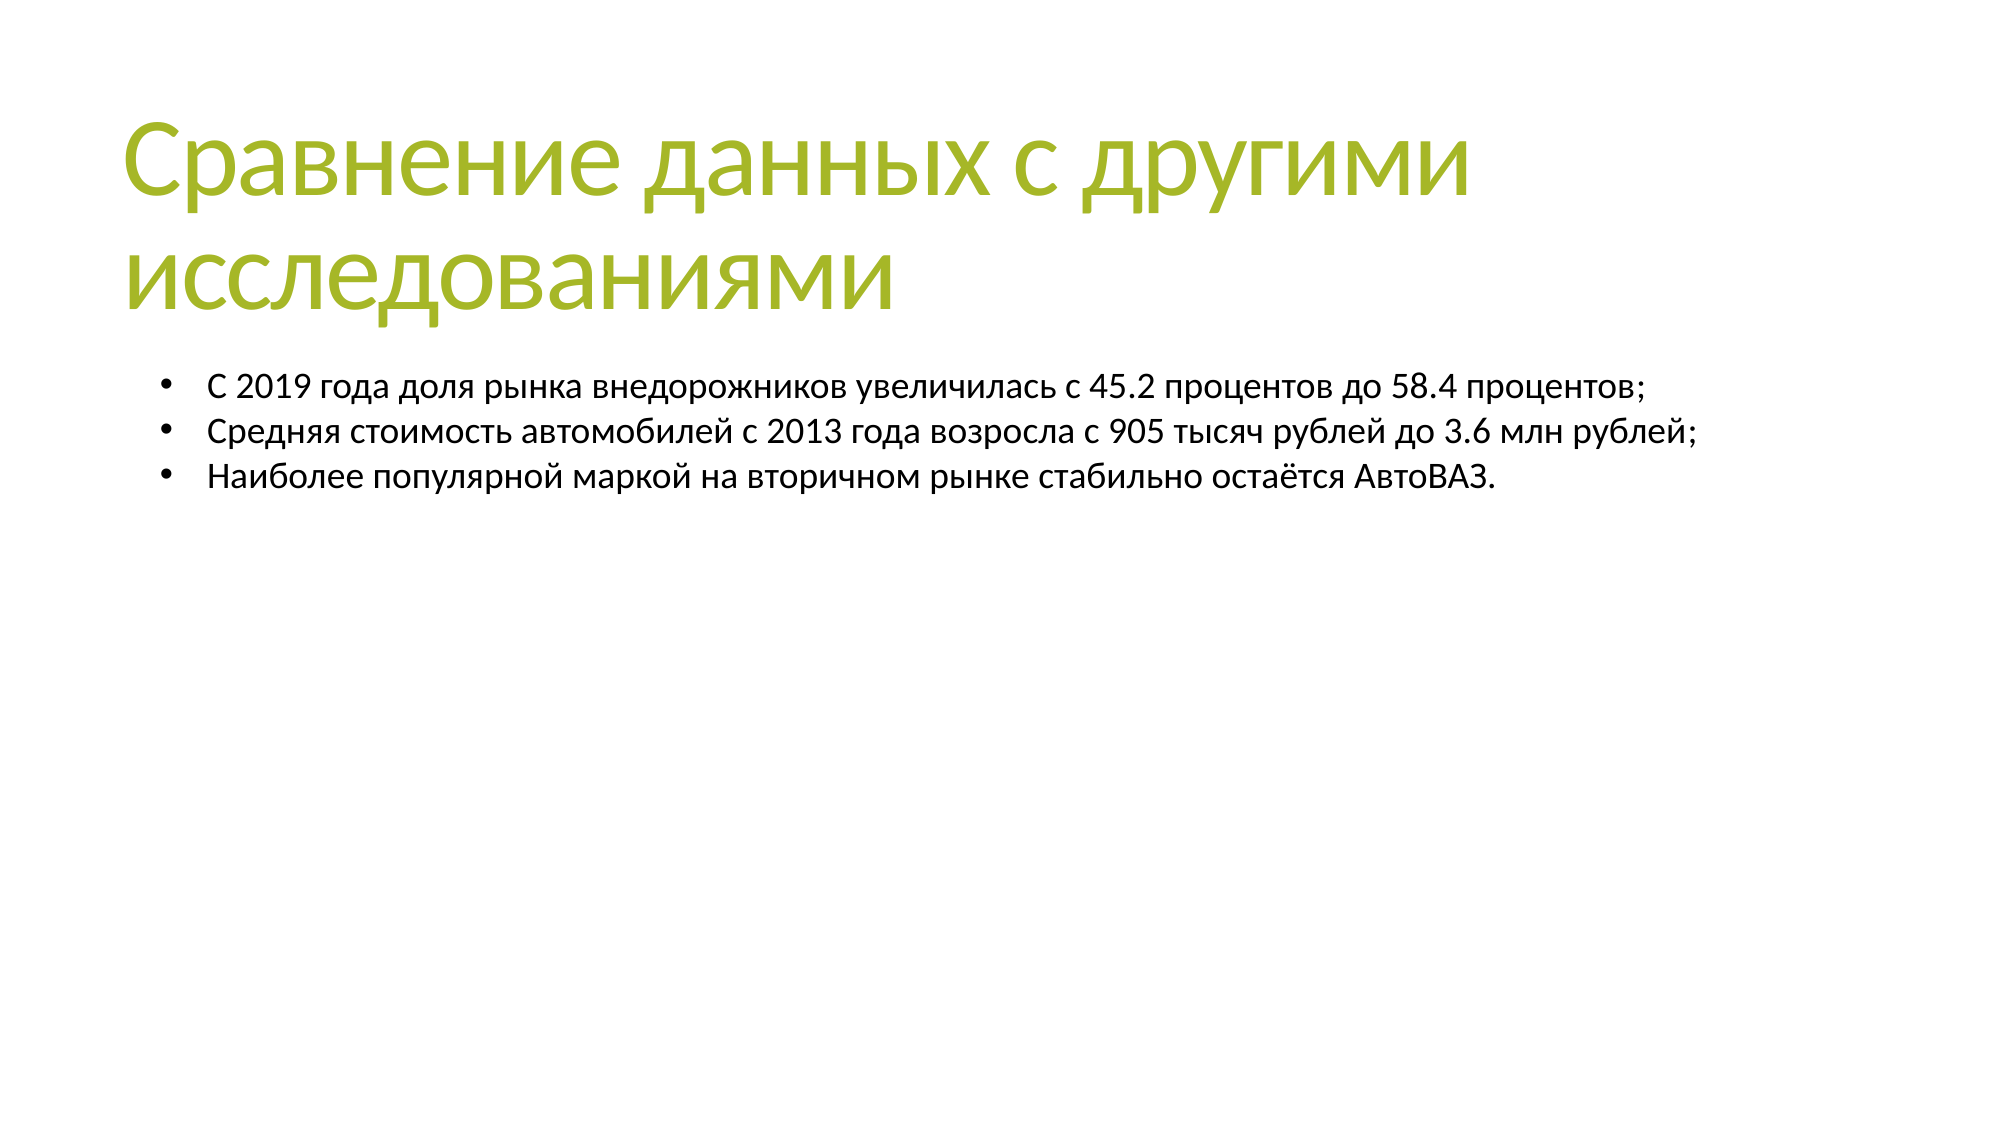

# Сравнение данных с другими исследованиями
С 2019 года доля рынка внедорожников увеличилась с 45.2 процентов до 58.4 процентов;
Средняя стоимость автомобилей с 2013 года возросла с 905 тысяч рублей до 3.6 млн рублей;
Наиболее популярной маркой на вторичном рынке стабильно остаётся АвтоВАЗ.